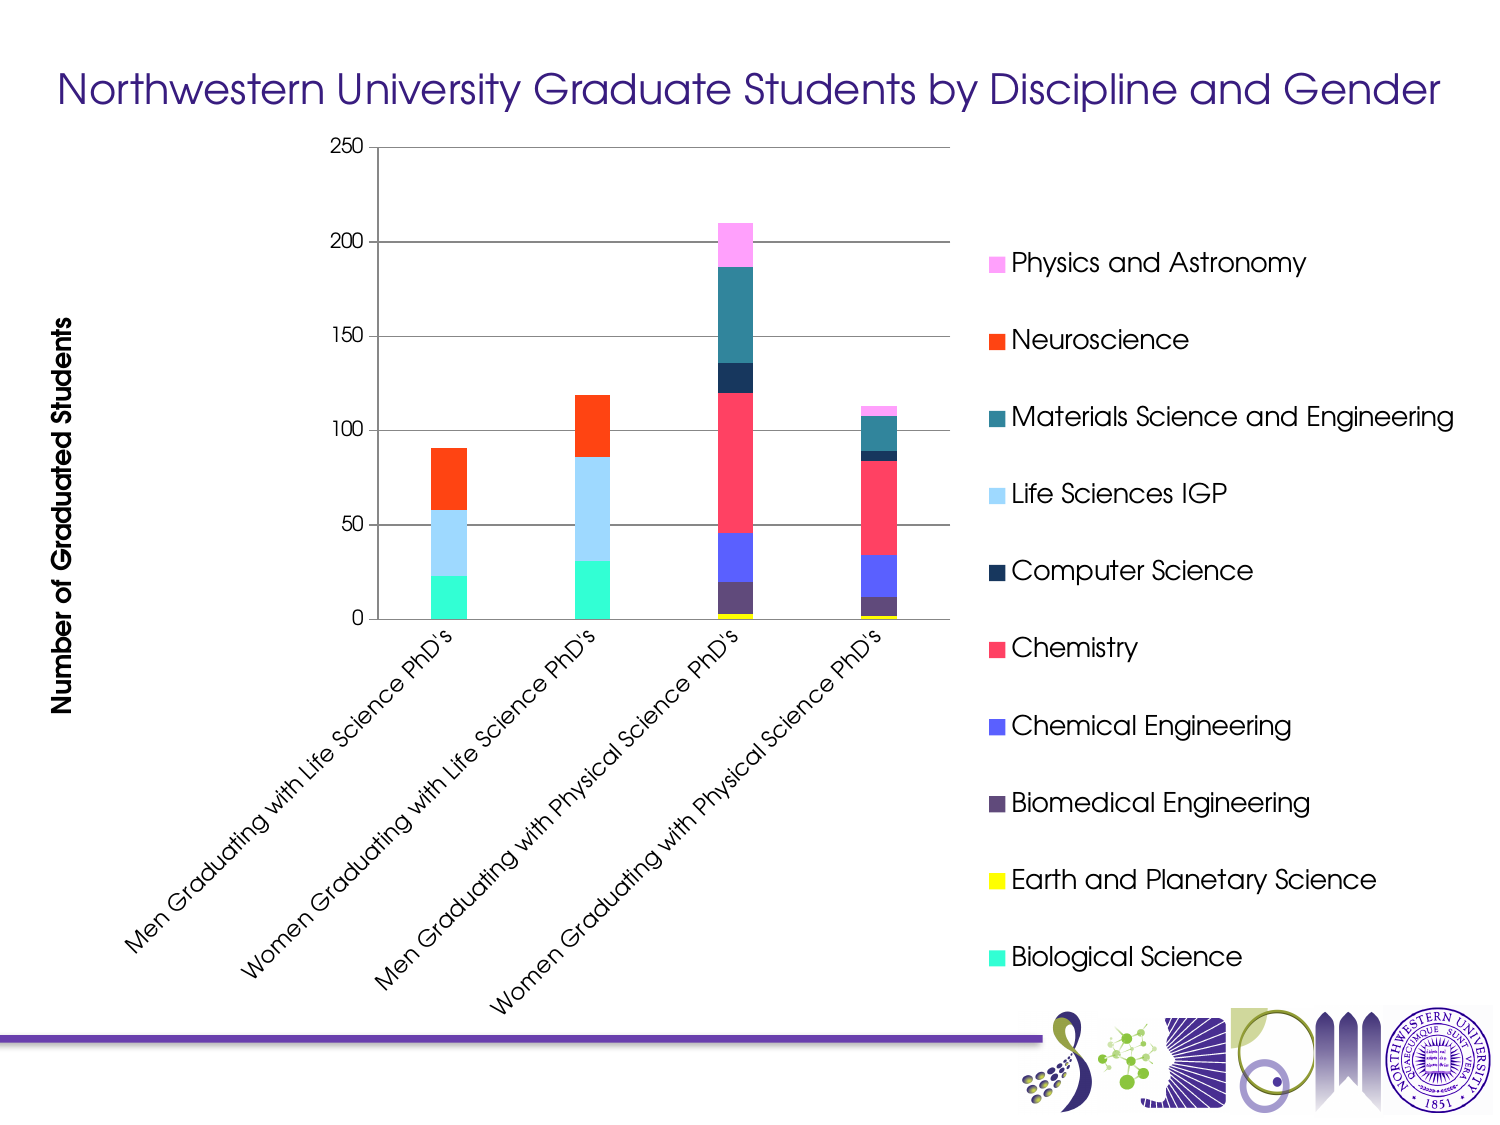

Northwestern University Graduate Students by Discipline and Gender

### Chart

| Category | Biological Science | Earth and Planetary Science | Biomedical Engineering | Chemical Engineering | Chemistry | Computer Science | Life Sciences IGP | Materials Science and Engineering | Neuroscience | Physics and Astronomy |
|---|---|---|---|---|---|---|---|---|---|---|
| Men Graduating with Life Science PhD's | 23.0 | None | None | None | None | None | 35.0 | None | 33.0 | None |
| Women Graduating with Life Science PhD's | 31.0 | None | None | None | None | None | 55.0 | None | 33.0 | None |
| Men Graduating with Physical Science PhD's | None | 3.0 | 17.0 | 26.0 | 74.0 | 16.0 | None | 51.0 | None | 23.0 |
| Women Graduating with Physical Science PhD's | None | 2.0 | 10.0 | 22.0 | 50.0 | 5.0 | None | 19.0 | None | 5.0 |